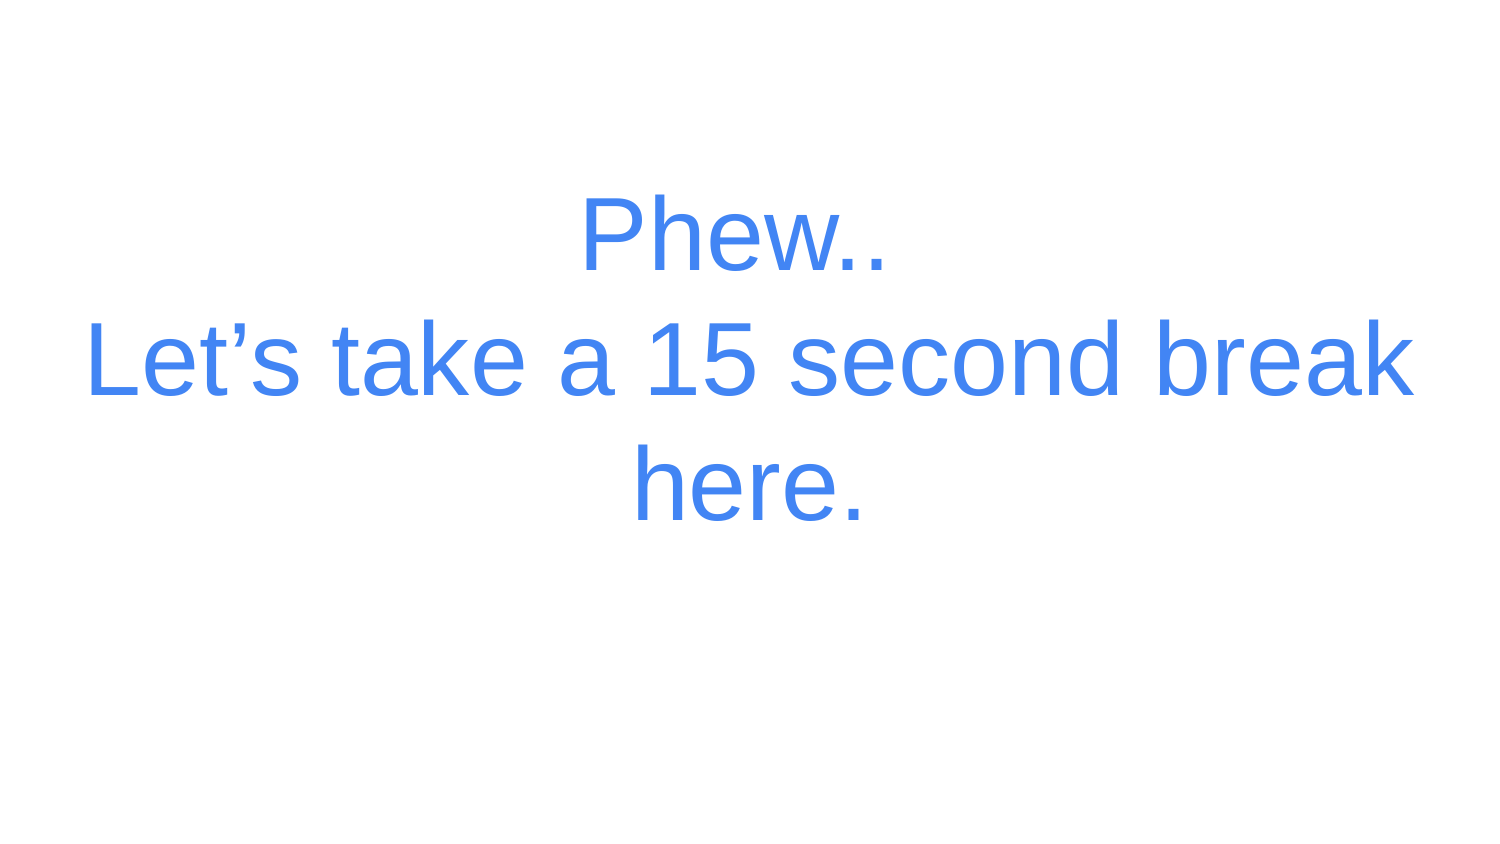

# Phew..
Let’s take a 15 second break here.